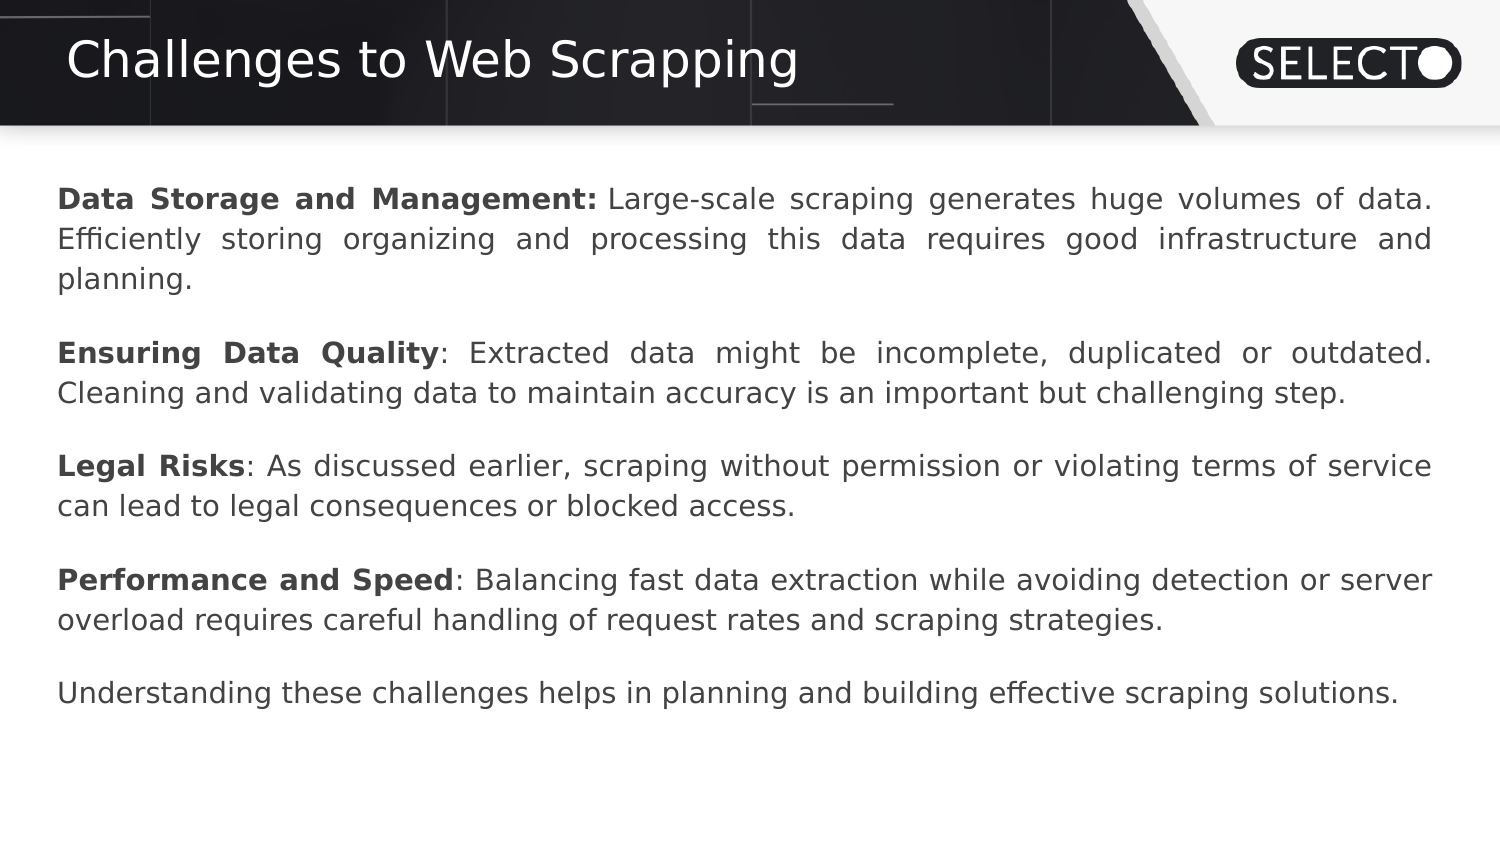

# Challenges to Web Scrapping
Data Storage and Management: Large-scale scraping generates huge volumes of data. Efficiently storing organizing and processing this data requires good infrastructure and planning.
Ensuring Data Quality: Extracted data might be incomplete, duplicated or outdated. Cleaning and validating data to maintain accuracy is an important but challenging step.
Legal Risks: As discussed earlier, scraping without permission or violating terms of service can lead to legal consequences or blocked access.
Performance and Speed: Balancing fast data extraction while avoiding detection or server overload requires careful handling of request rates and scraping strategies.
Understanding these challenges helps in planning and building effective scraping solutions.